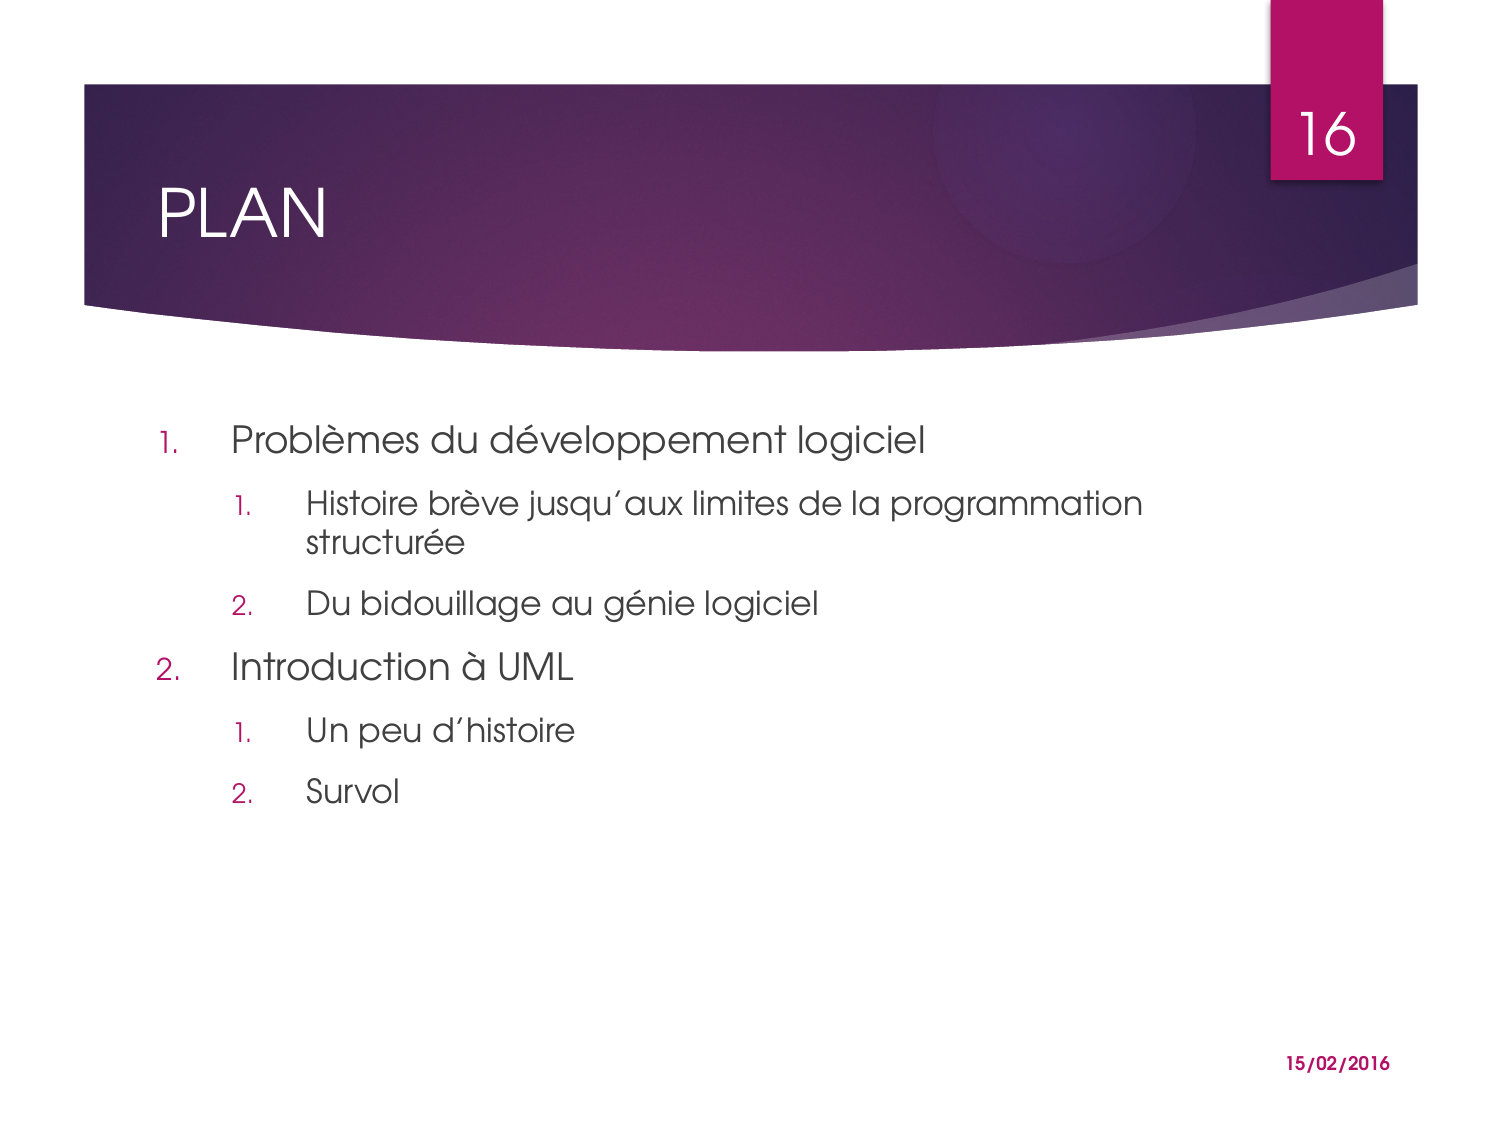

16
# PLAN
Problèmes du développement logiciel
Histoire brève jusqu’aux limites de la programmation structurée
Du bidouillage au génie logiciel
Introduction à UML
Un peu d’histoire
Survol

15/02/2016